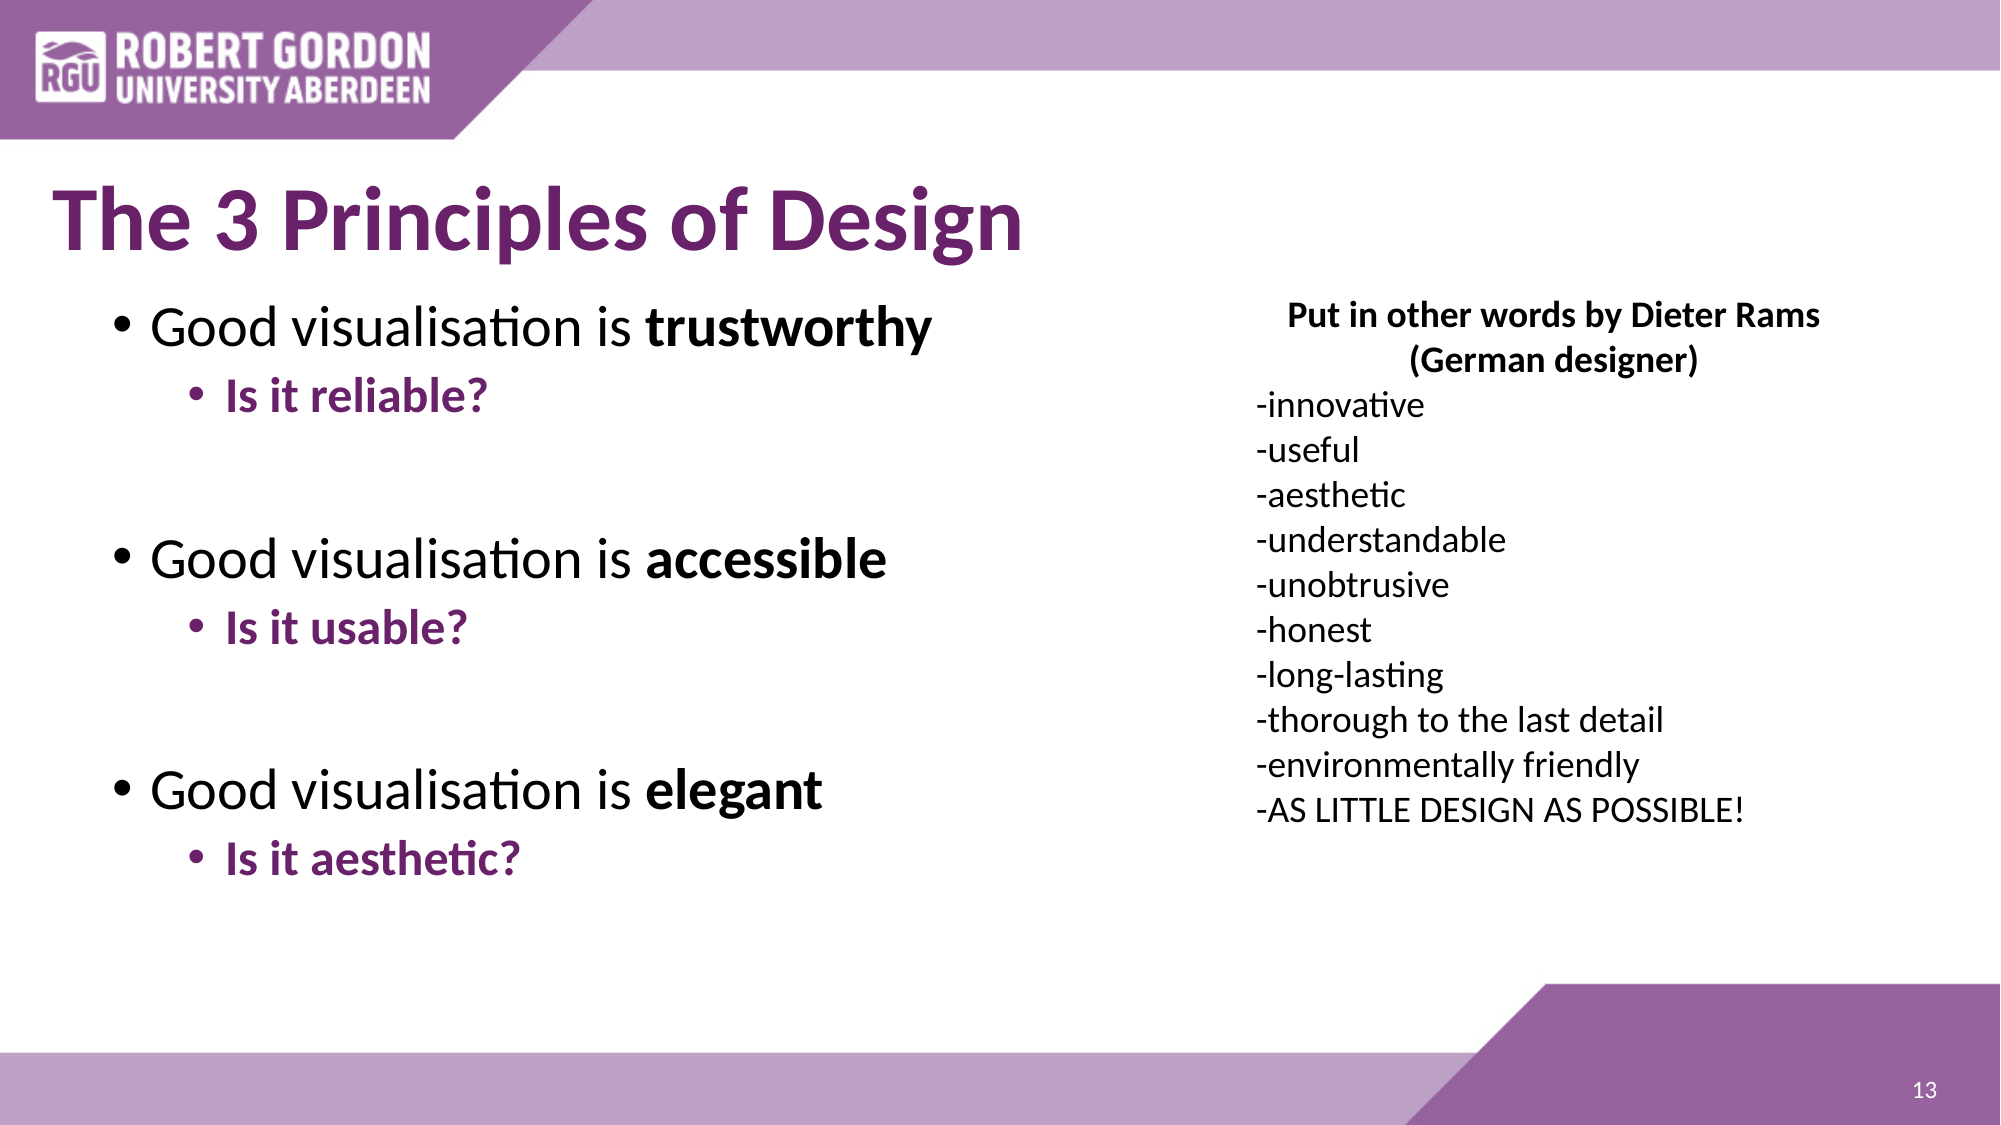

# The 3 Principles of Design
Put in other words by Dieter Rams (German designer)
-innovative
-useful
-aesthetic
-understandable
-unobtrusive
-honest
-long-lasting
-thorough to the last detail
-environmentally friendly
-AS LITTLE DESIGN AS POSSIBLE!
Good visualisation is trustworthy
Is it reliable?

Good visualisation is accessible
Is it usable?

Good visualisation is elegant
Is it aesthetic?
13